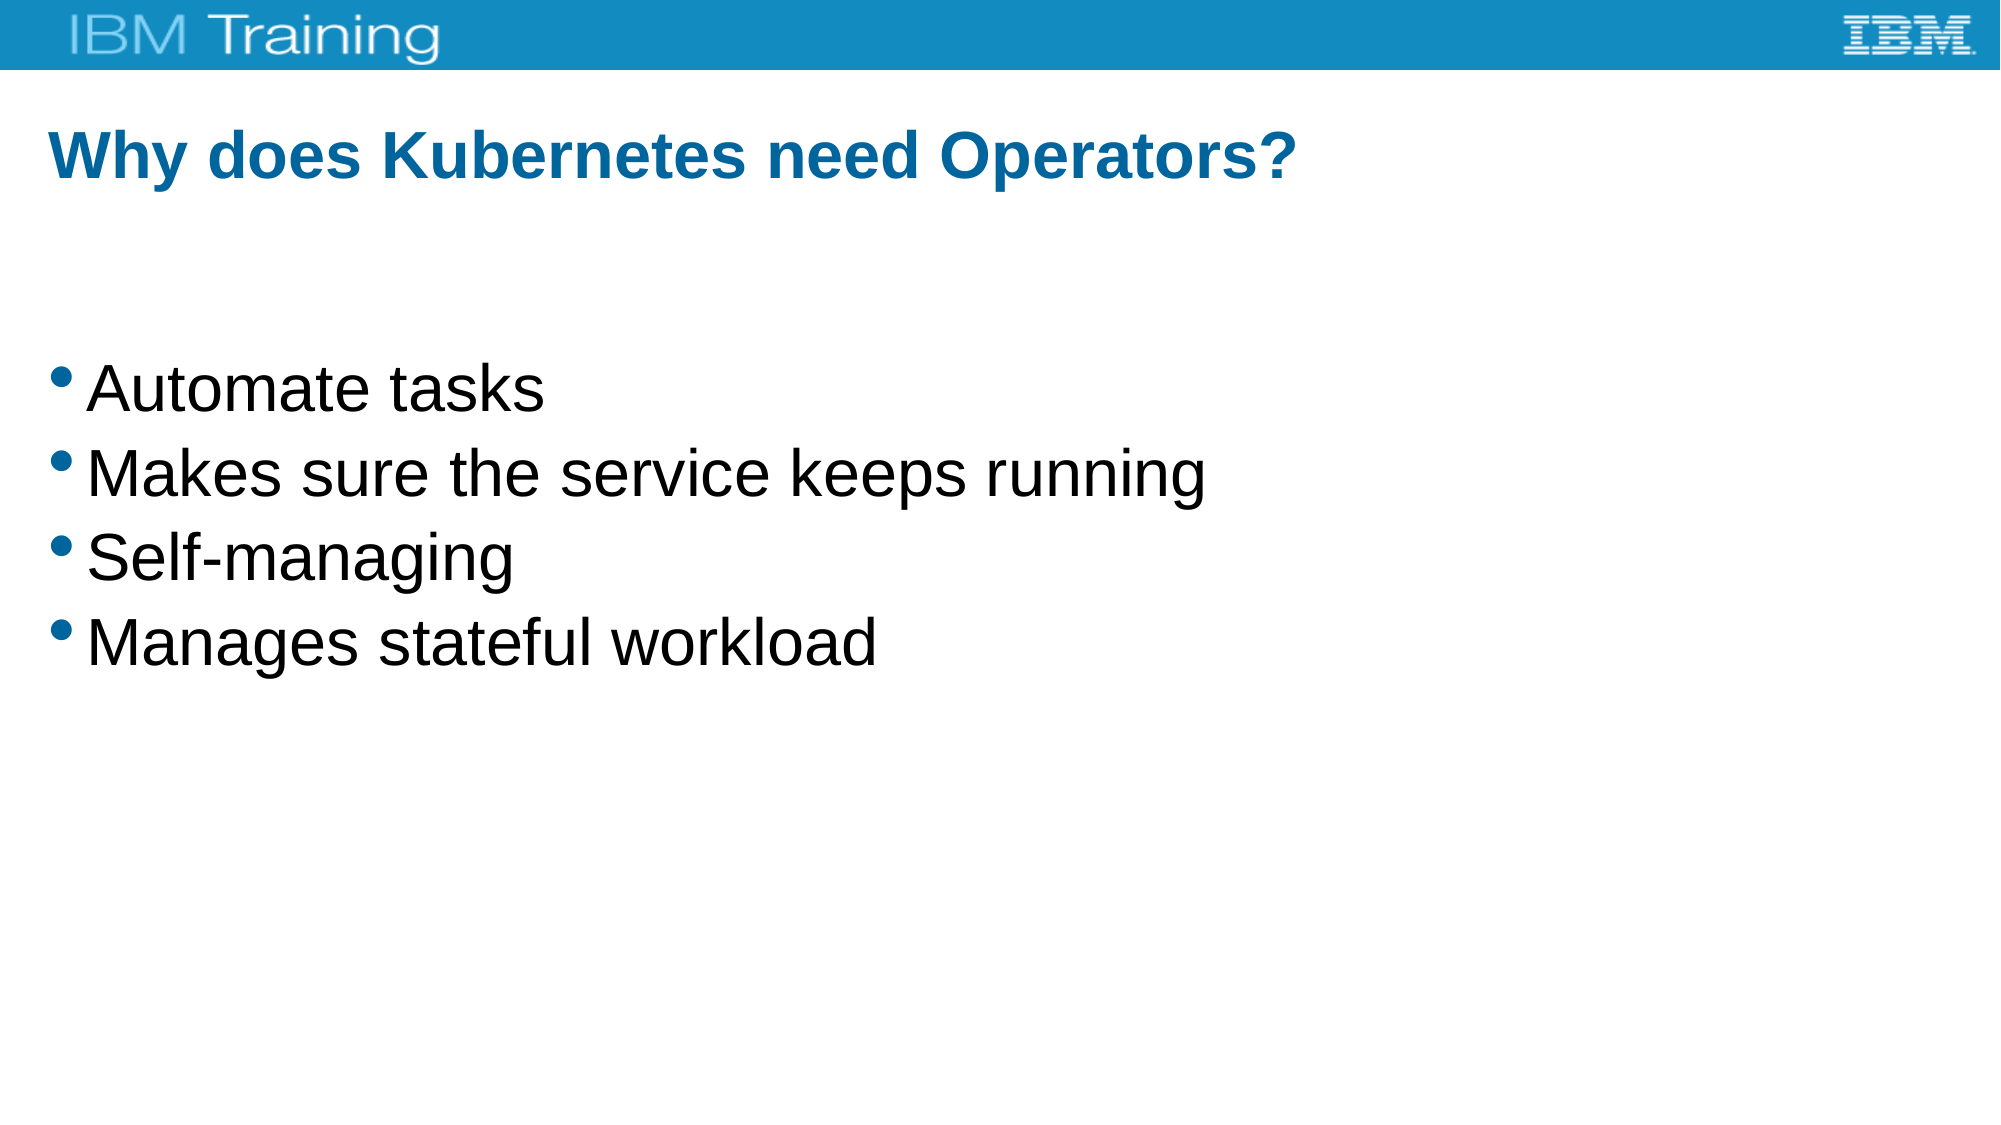

# Why does Kubernetes need Operators?
Automate tasks
Makes sure the service keeps running
Self-managing
Manages stateful workload